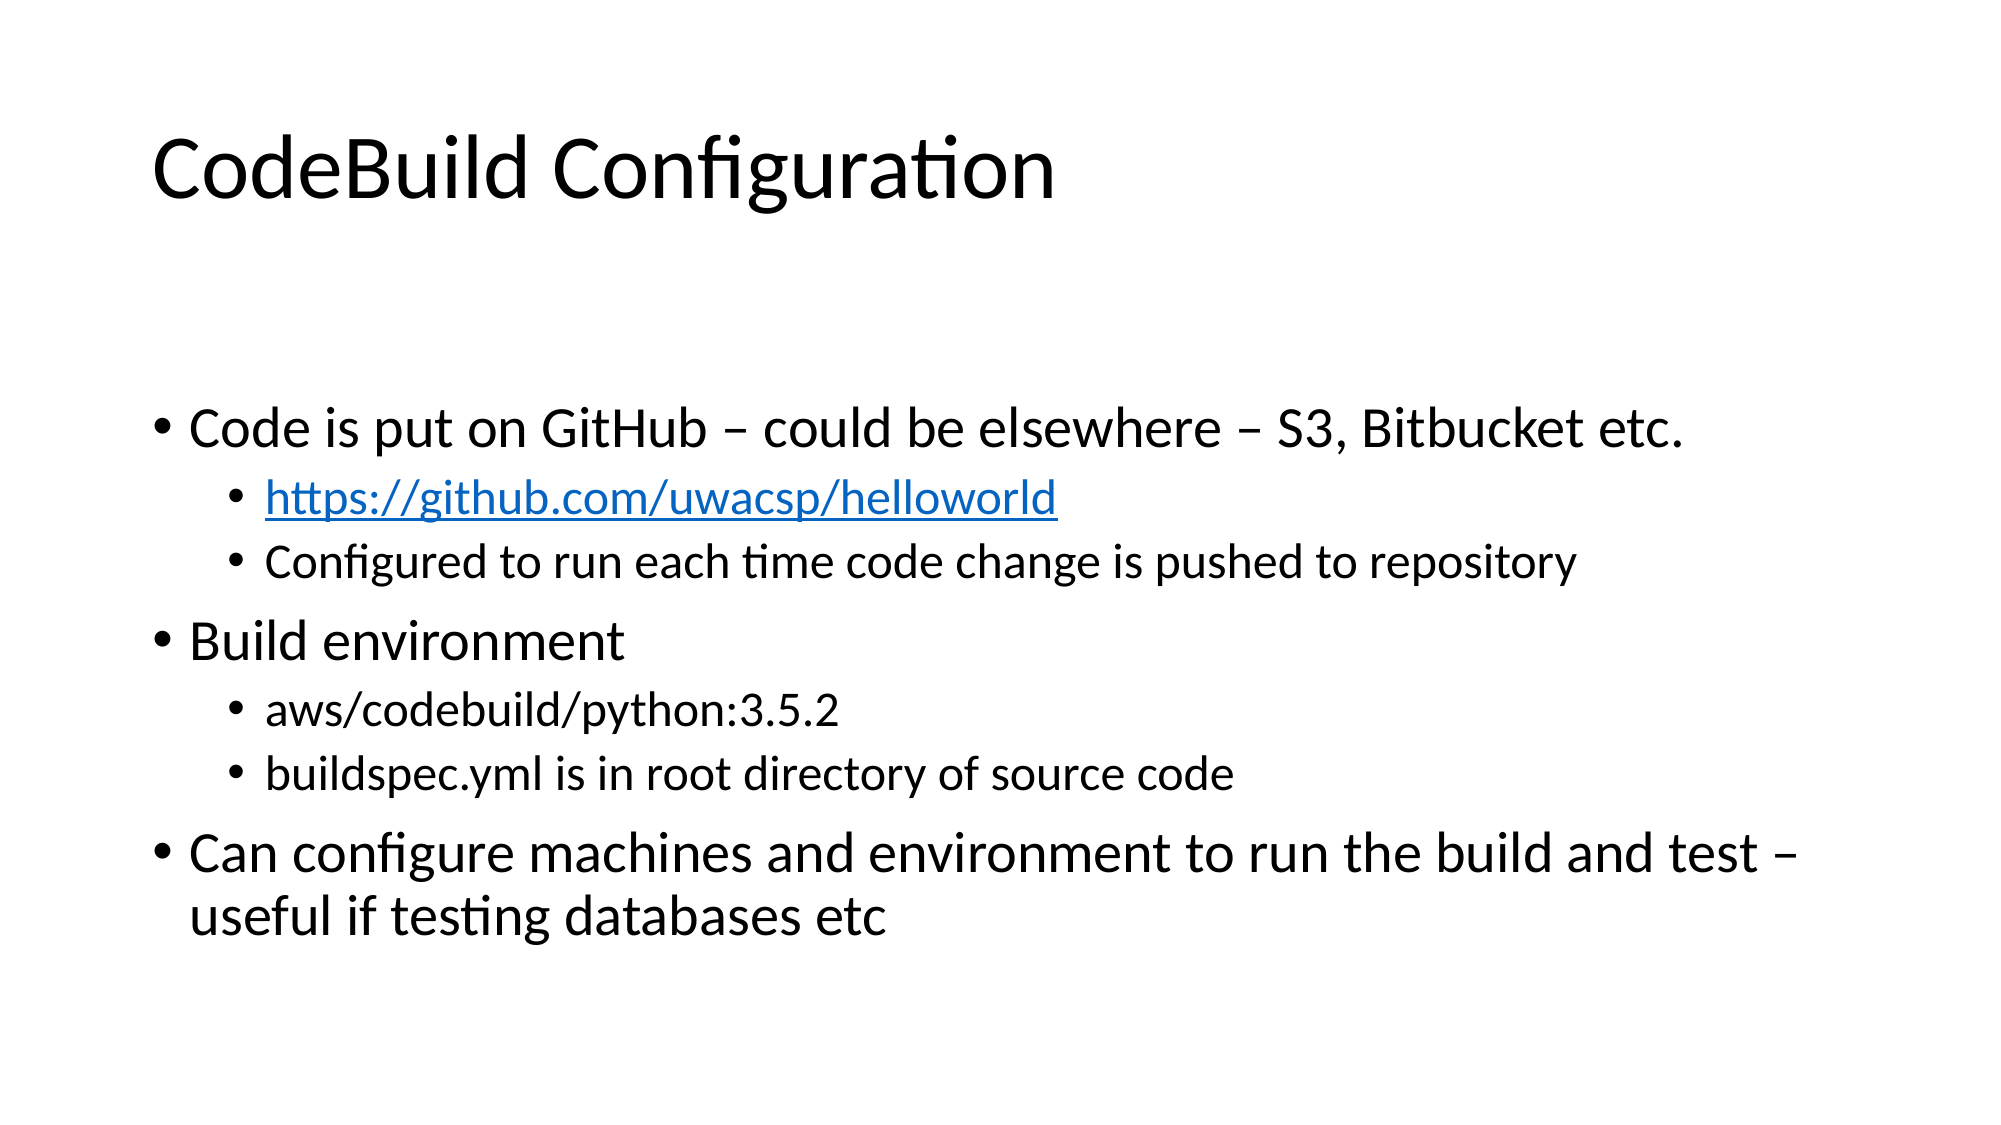

# CodeBuild Configuration

Code is put on GitHub – could be elsewhere – S3, Bitbucket etc.
https://github.com/uwacsp/helloworld
Configured to run each time code change is pushed to repository
Build environment
aws/codebuild/python:3.5.2
buildspec.yml is in root directory of source code
Can configure machines and environment to run the build and test – useful if testing databases etc